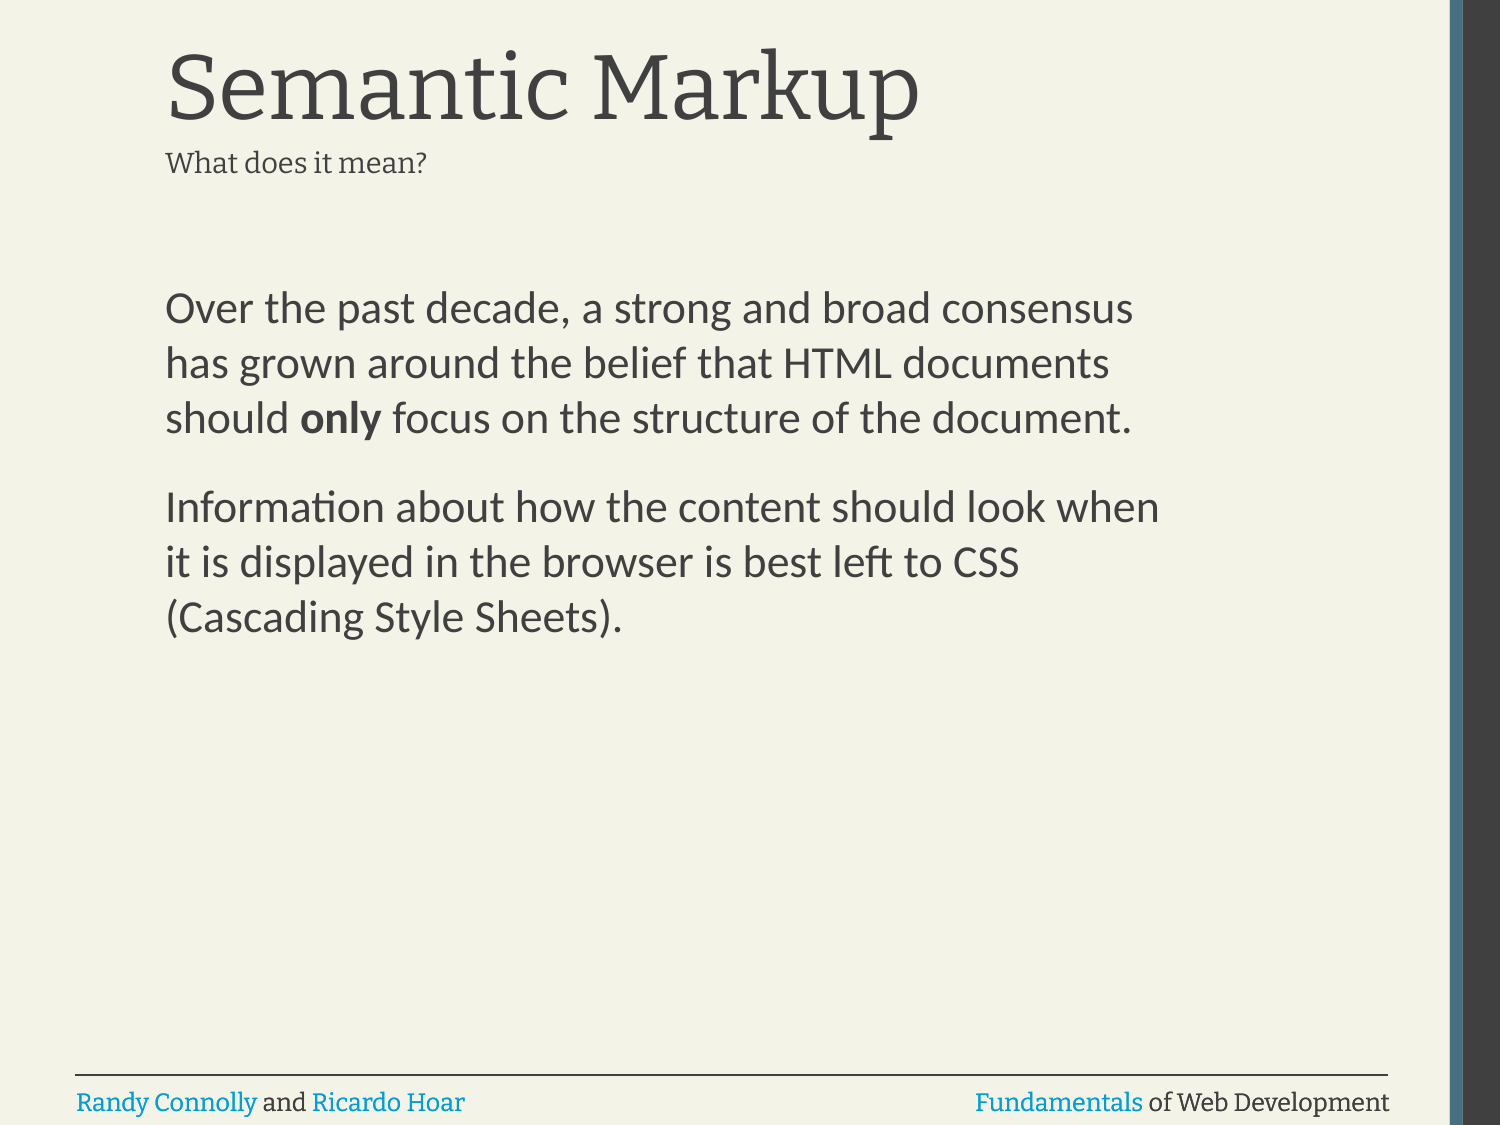

# Semantic Markup
What does it mean?
Over the past decade, a strong and broad consensus has grown around the belief that HTML documents should only focus on the structure of the document.
Information about how the content should look when it is displayed in the browser is best left to CSS (Cascading Style Sheets).